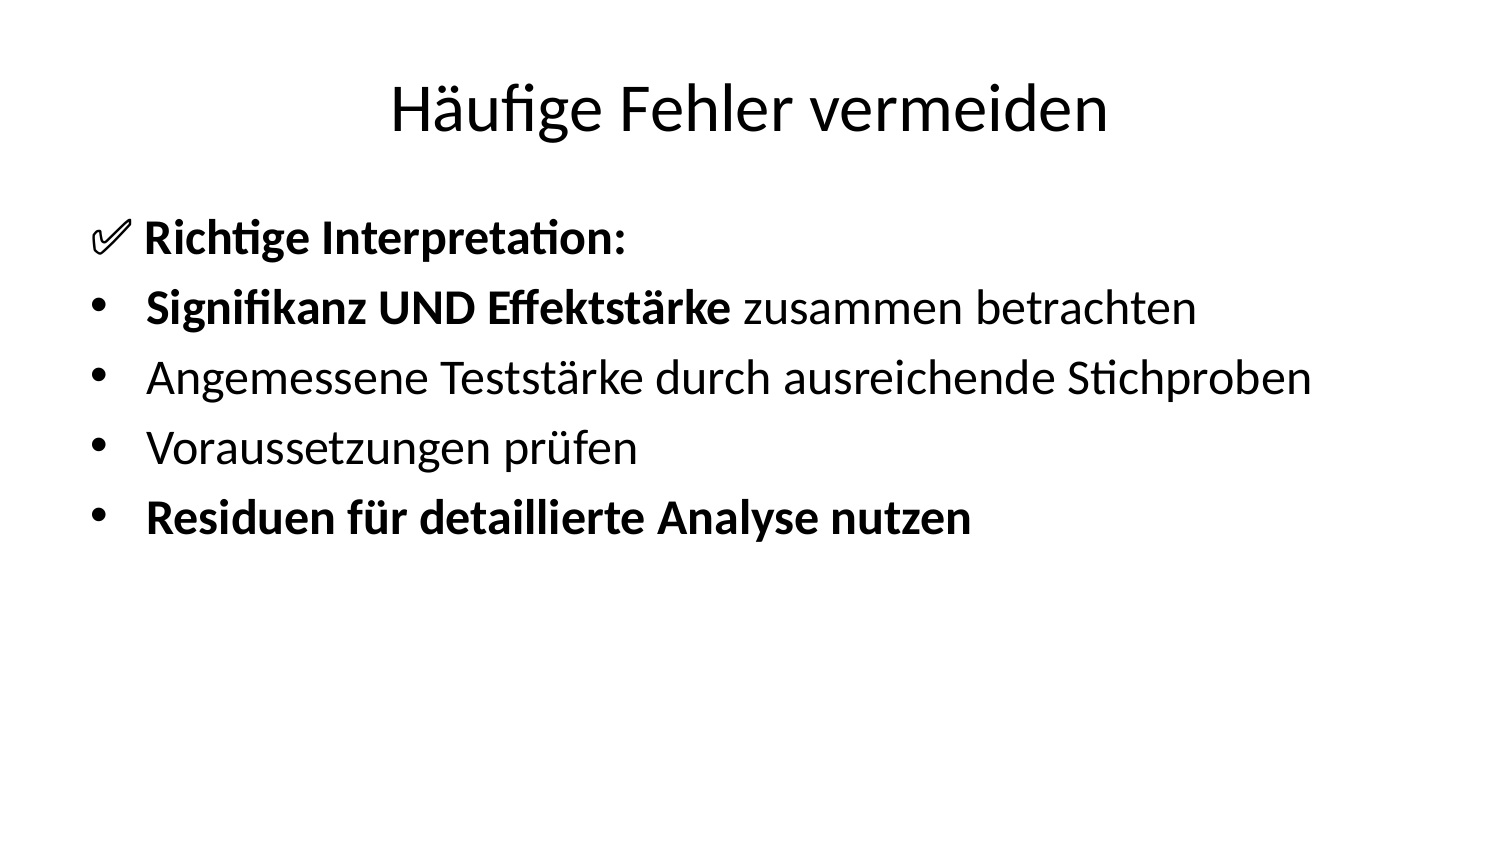

# Häufige Fehler vermeiden
✅ Richtige Interpretation:
Signifikanz UND Effektstärke zusammen betrachten
Angemessene Teststärke durch ausreichende Stichproben
Voraussetzungen prüfen
Residuen für detaillierte Analyse nutzen